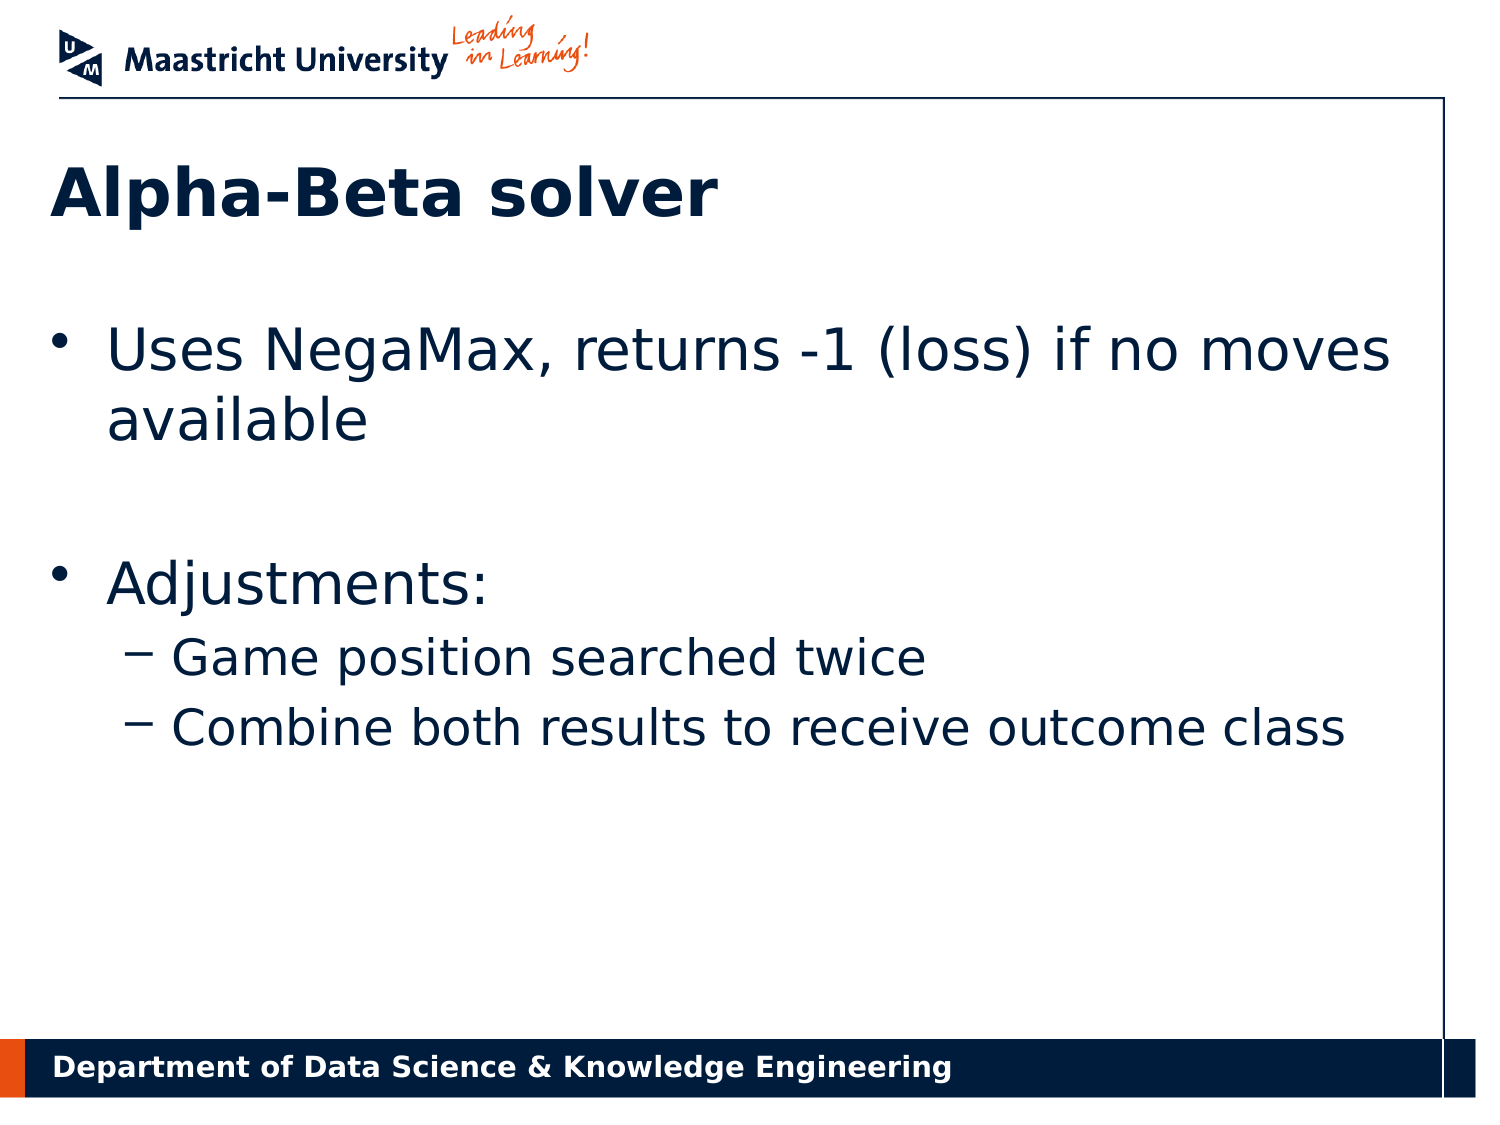

# Alpha-Beta solver
Uses NegaMax, returns -1 (loss) if no moves available

Adjustments:
Game position searched twice
Combine both results to receive outcome class